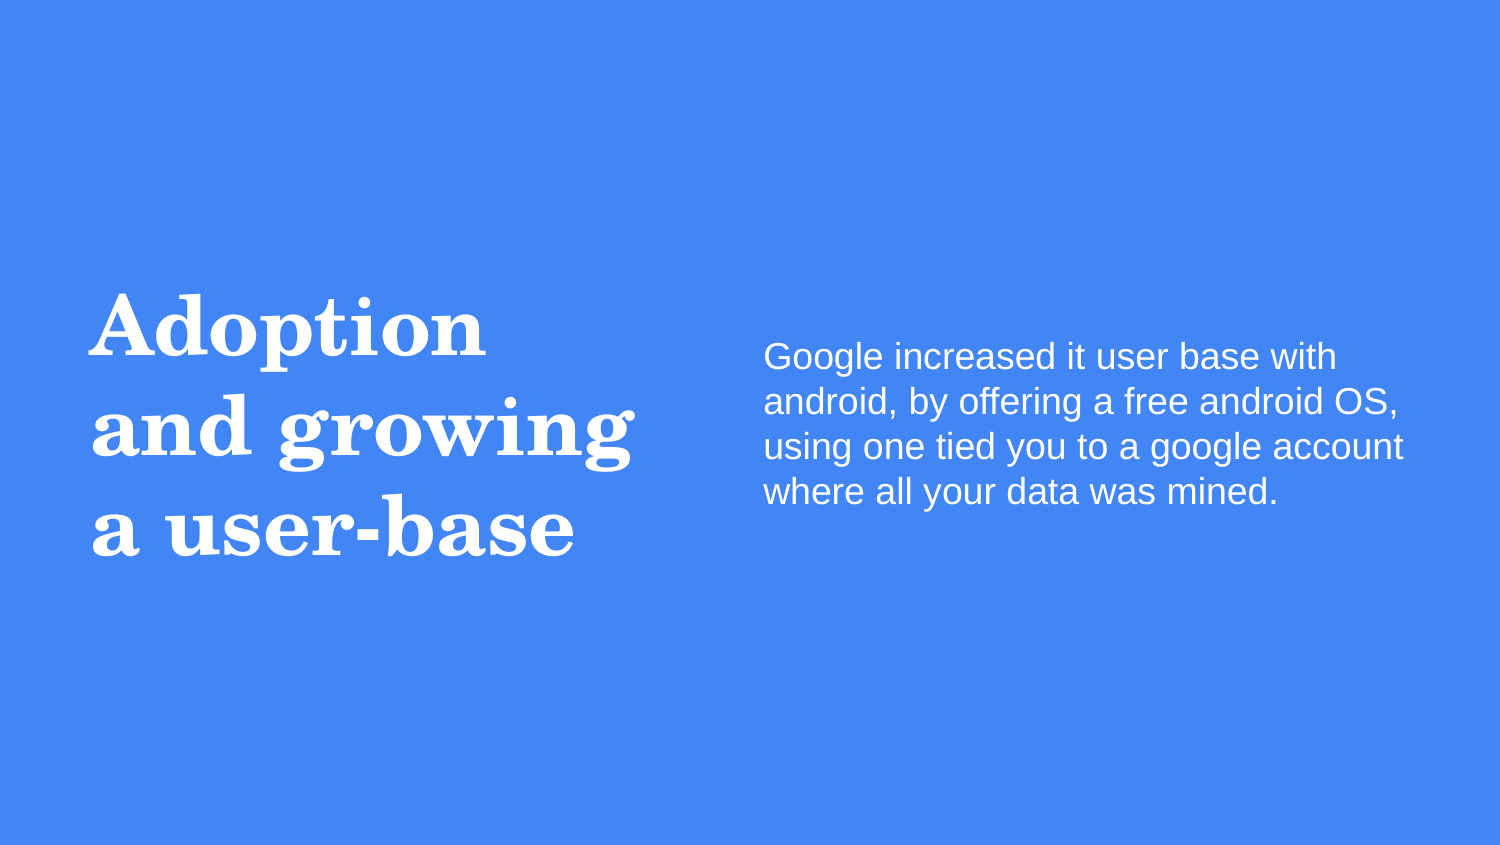

Google increased it user base with android, by offering a free android OS, using one tied you to a google account where all your data was mined.
Adoption and growing a user-base